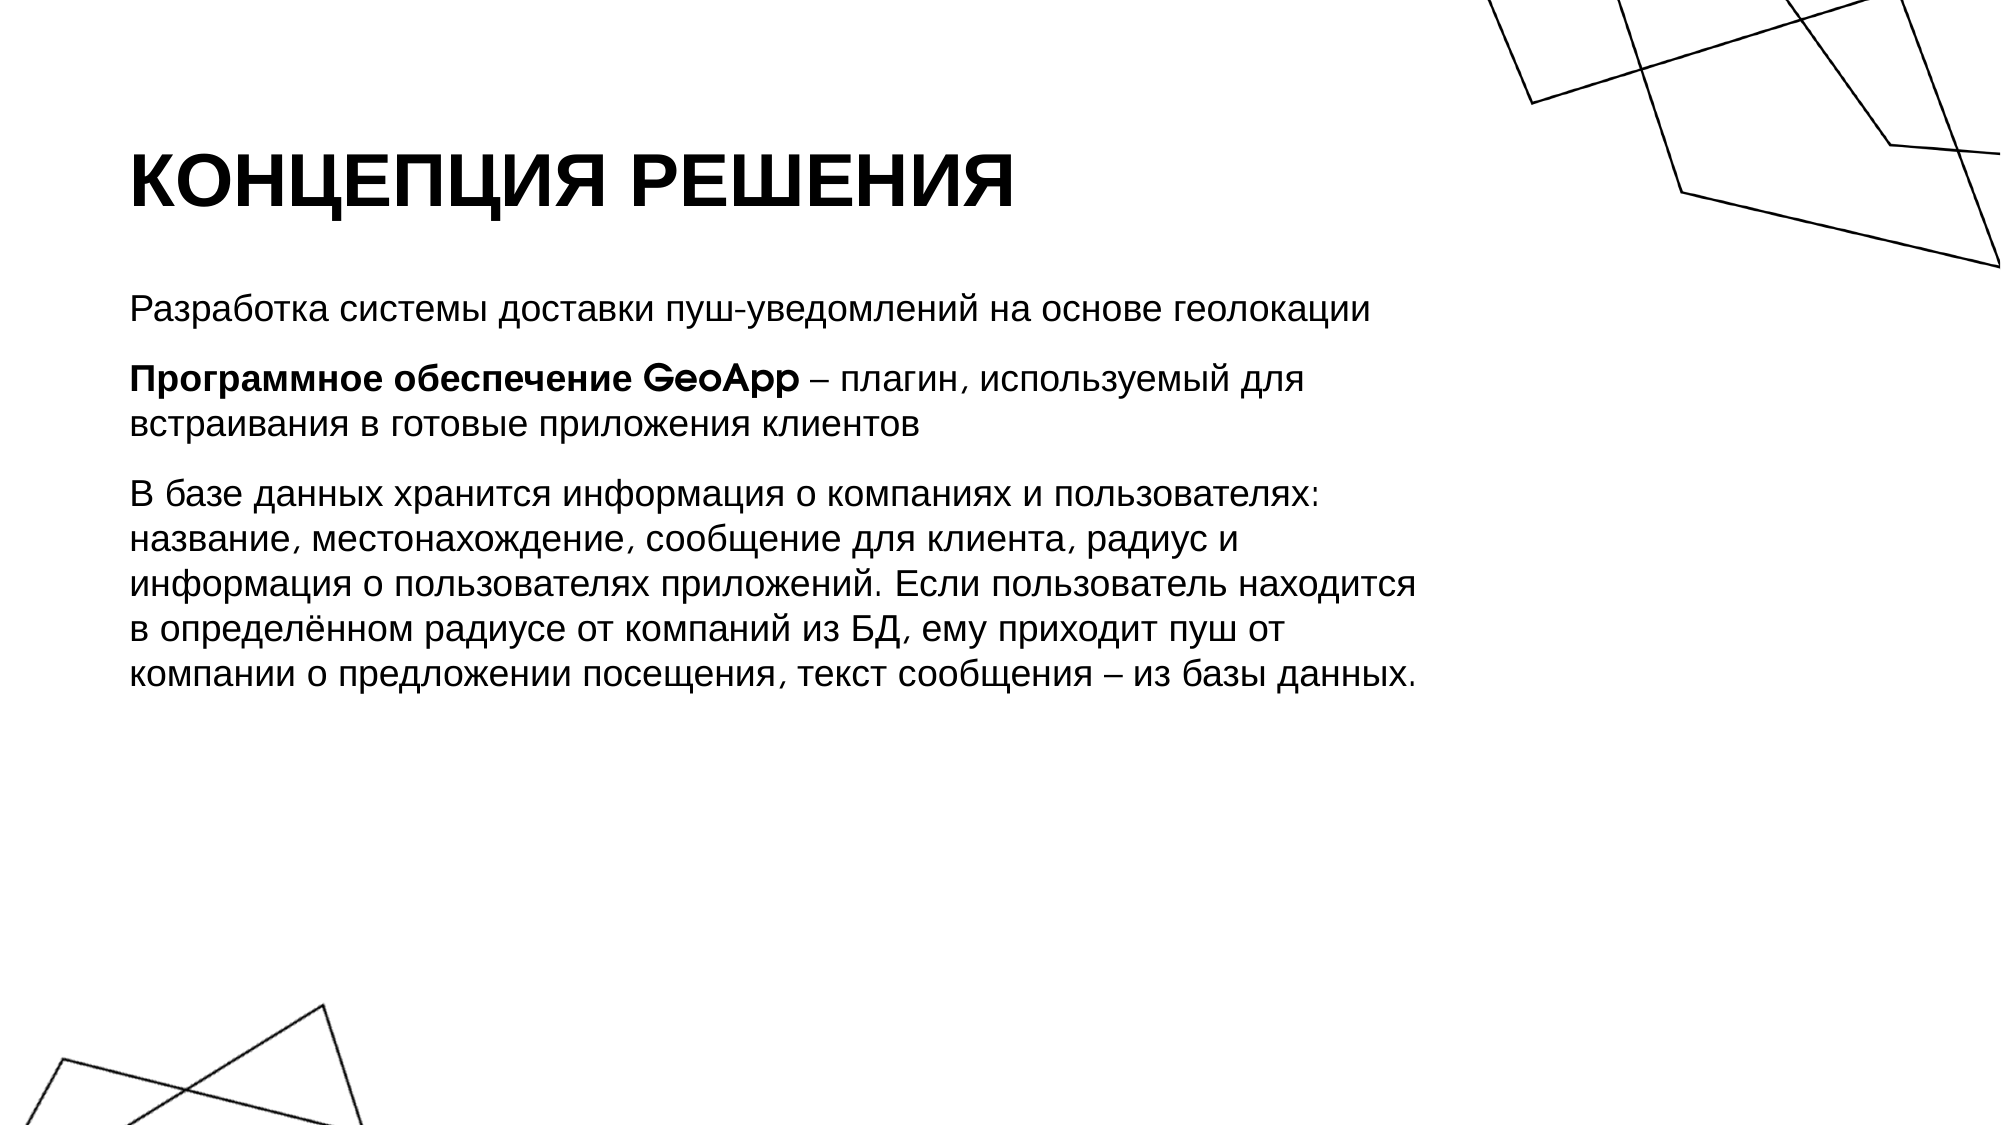

# Концепция решения
Разработка системы доставки пуш-уведомлений на основе геолокации
Программное обеспечение GeoApp – плагин, используемый для встраивания в готовые приложения клиентов
В базе данных хранится информация о компаниях и пользователях: название, местонахождение, сообщение для клиента, радиус и информация о пользователях приложений. Если пользователь находится в определённом радиусе от компаний из БД, ему приходит пуш от компании о предложении посещения, текст сообщения – из базы данных.